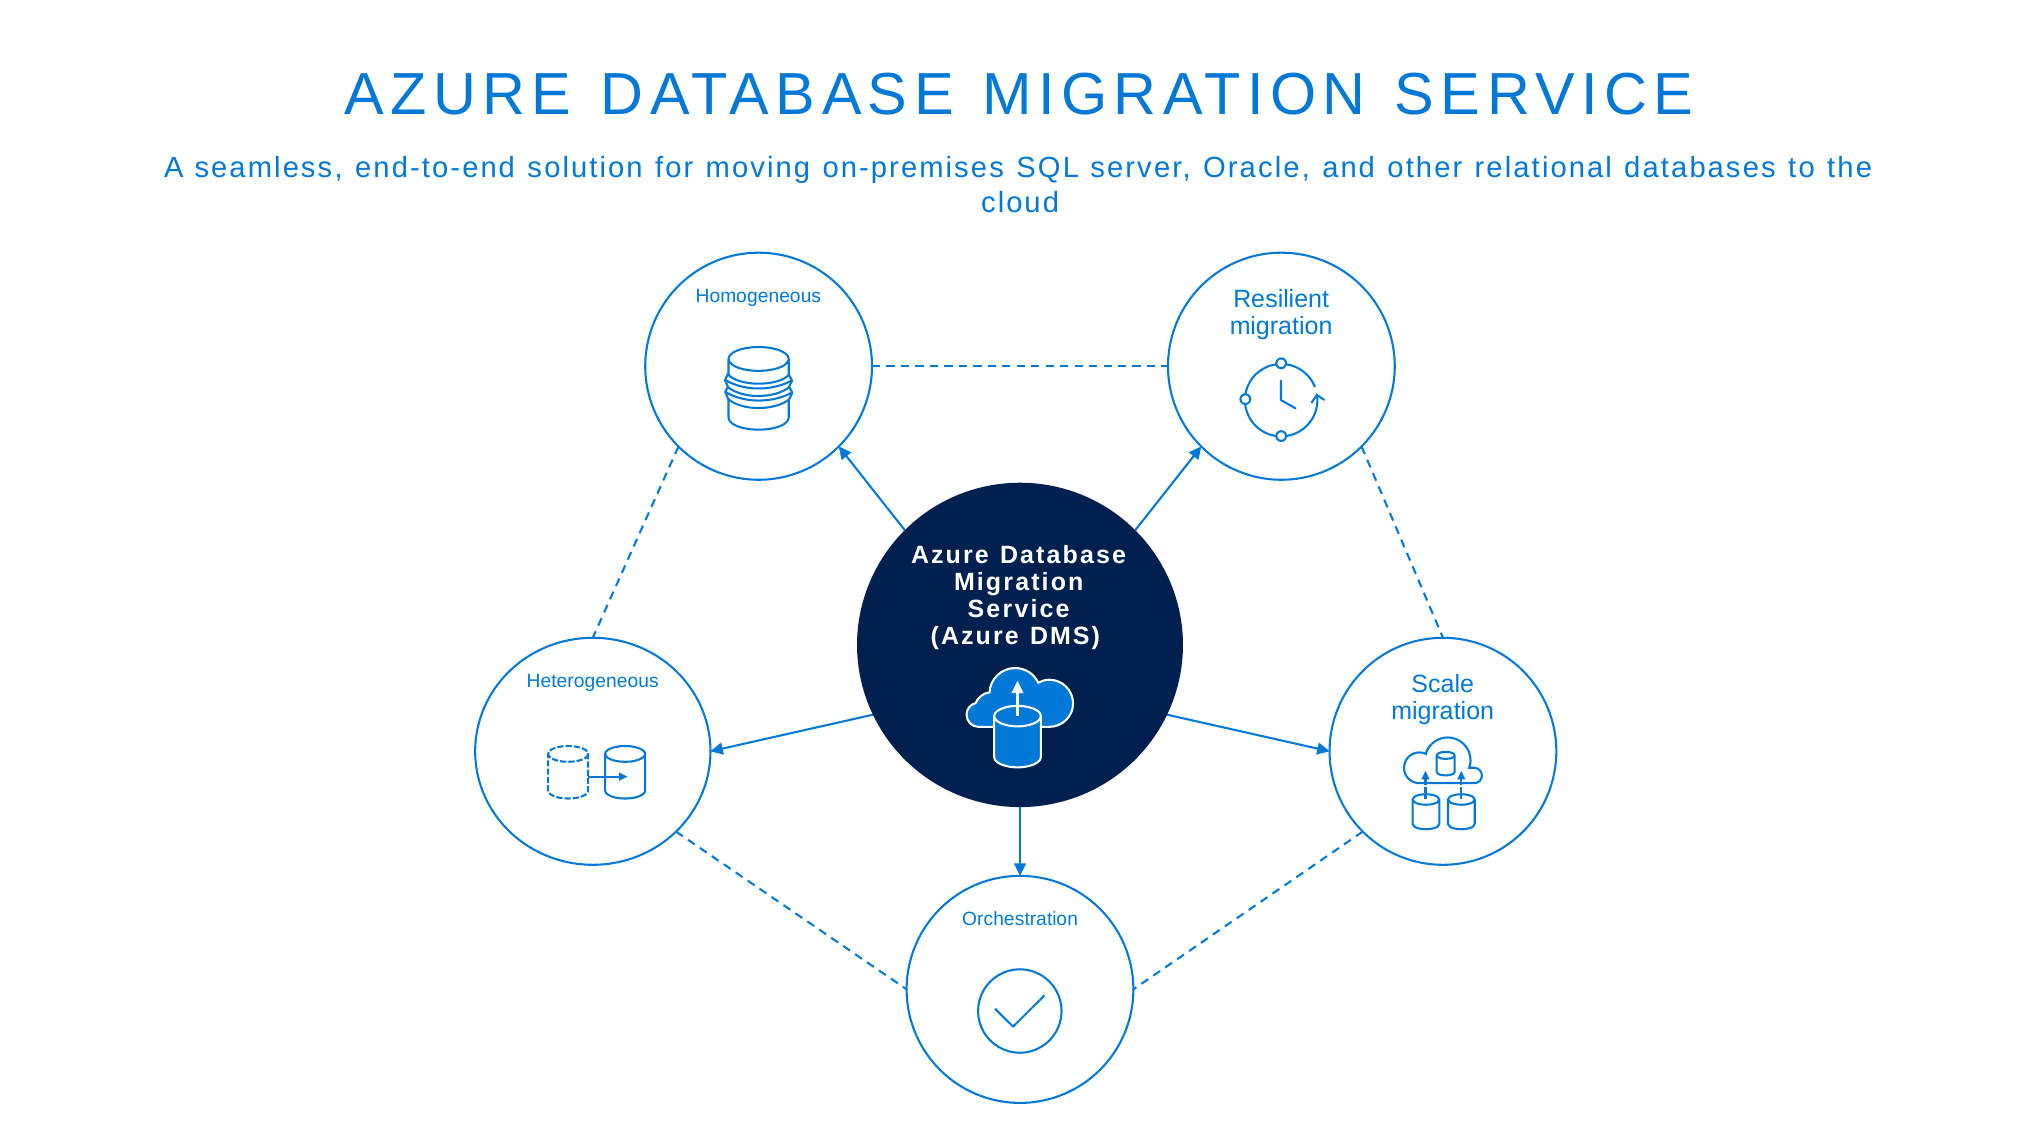

# Azure Database Migration Service
A seamless, end-to-end solution for moving on-premises SQL server, Oracle, and other relational databases to the cloud
Homogeneous
Resilient migration

Azure Database Migration Service
(Azure DMS)
Heterogeneous
Scale migration

Orchestration